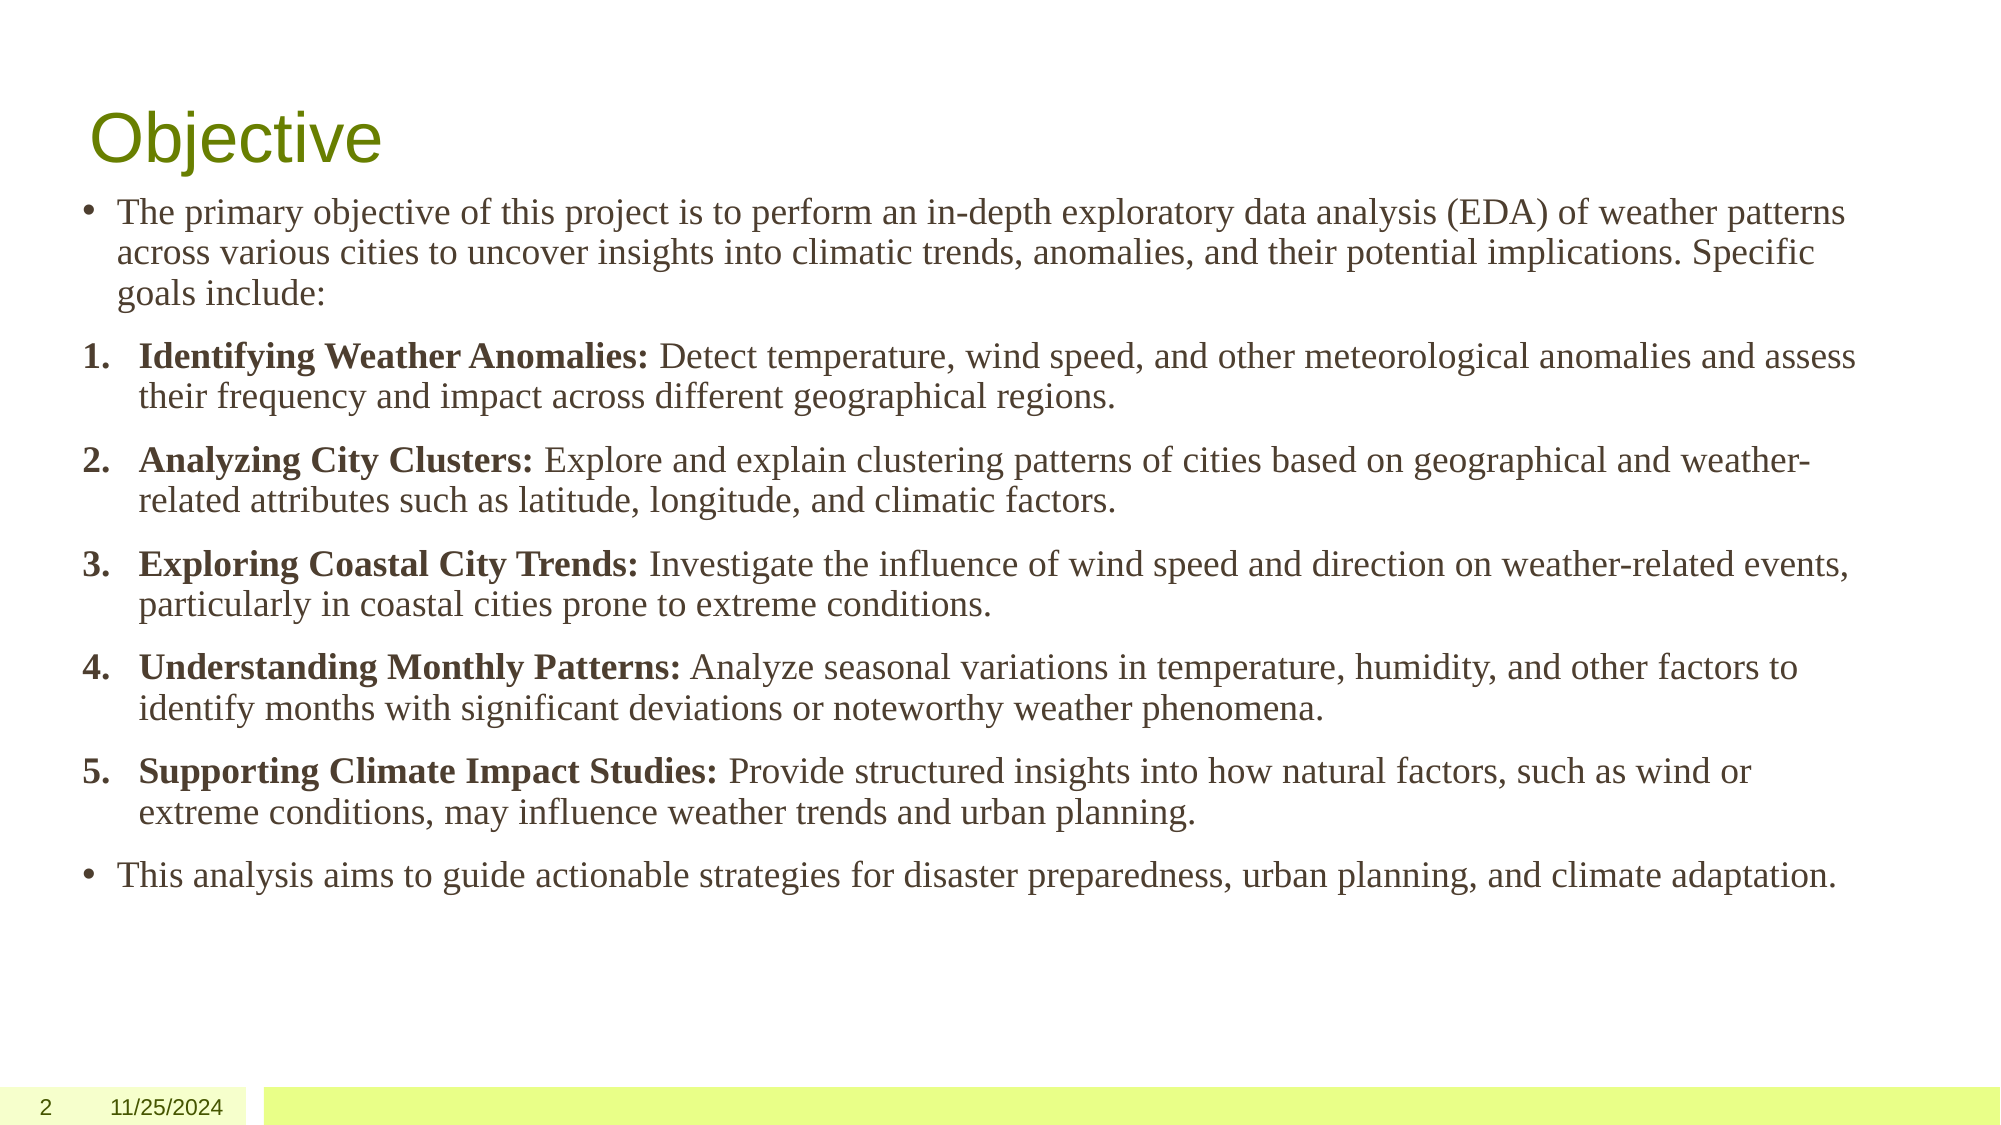

# Objective
The primary objective of this project is to perform an in-depth exploratory data analysis (EDA) of weather patterns across various cities to uncover insights into climatic trends, anomalies, and their potential implications. Specific goals include:
Identifying Weather Anomalies: Detect temperature, wind speed, and other meteorological anomalies and assess their frequency and impact across different geographical regions.
Analyzing City Clusters: Explore and explain clustering patterns of cities based on geographical and weather-related attributes such as latitude, longitude, and climatic factors.
Exploring Coastal City Trends: Investigate the influence of wind speed and direction on weather-related events, particularly in coastal cities prone to extreme conditions.
Understanding Monthly Patterns: Analyze seasonal variations in temperature, humidity, and other factors to identify months with significant deviations or noteworthy weather phenomena.
Supporting Climate Impact Studies: Provide structured insights into how natural factors, such as wind or extreme conditions, may influence weather trends and urban planning.
This analysis aims to guide actionable strategies for disaster preparedness, urban planning, and climate adaptation.
2
11/25/2024